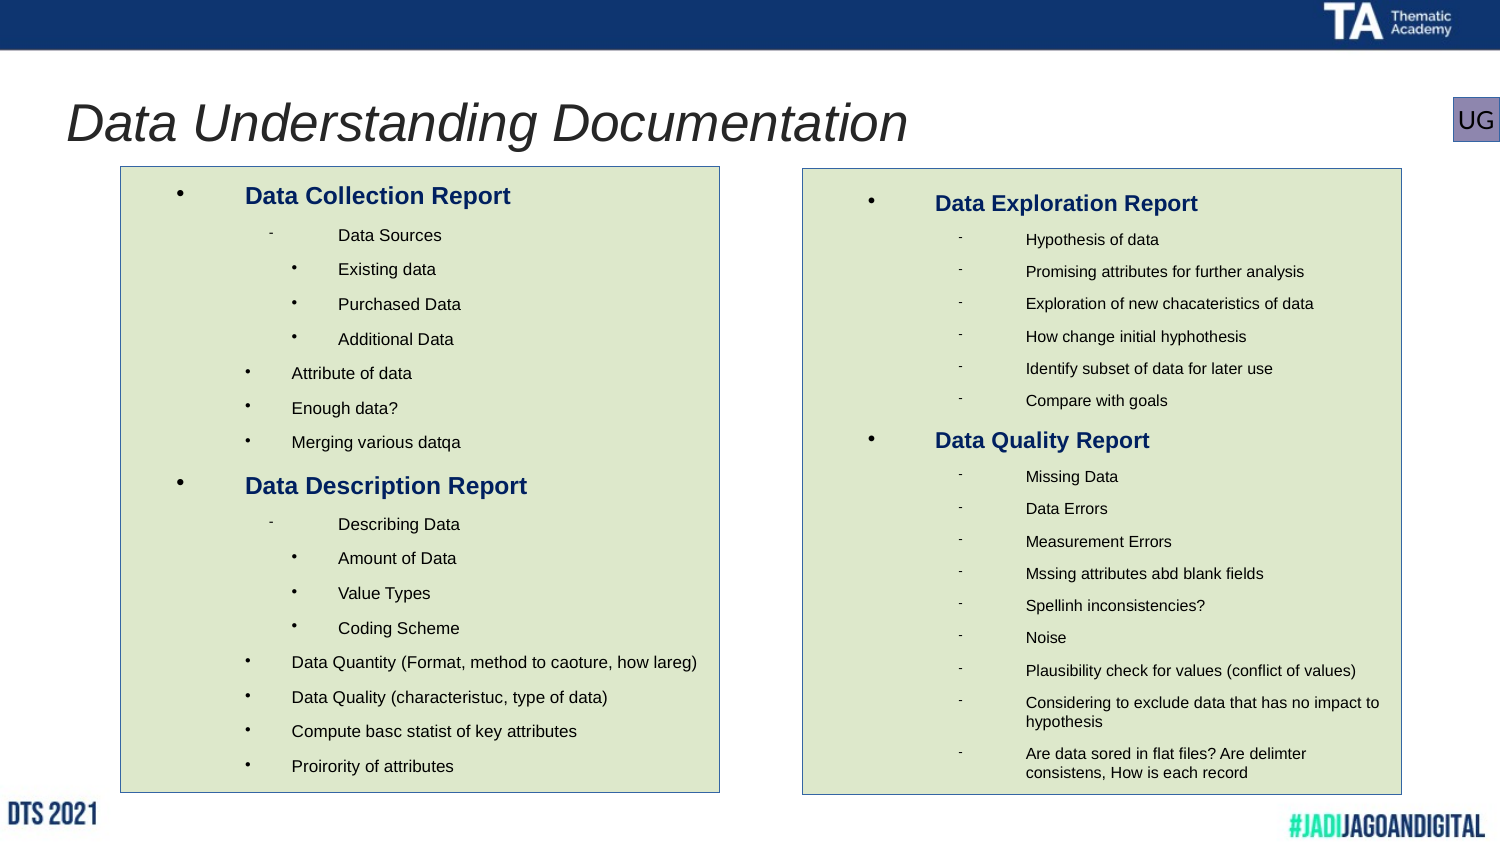

# Data Understanding Documentation
UG

Data Collection Report
Data Sources
Existing data
Purchased Data
Additional Data
Attribute of data
Enough data?
Merging various datqa
Data Description Report
Describing Data
Amount of Data
Value Types
Coding Scheme
Data Quantity (Format, method to caoture, how lareg)
Data Quality (characteristuc, type of data)
Compute basc statist of key attributes
Proirority of attributes
Data Exploration Report
Hypothesis of data
Promising attributes for further analysis
Exploration of new chacateristics of data
How change initial hyphothesis
Identify subset of data for later use
Compare with goals
Data Quality Report
Missing Data
Data Errors
Measurement Errors
Mssing attributes abd blank fields
Spellinh inconsistencies?
Noise
Plausibility check for values (conflict of values)
Considering to exclude data that has no impact to hypothesis
Are data sored in flat files? Are delimter consistens, How is each record